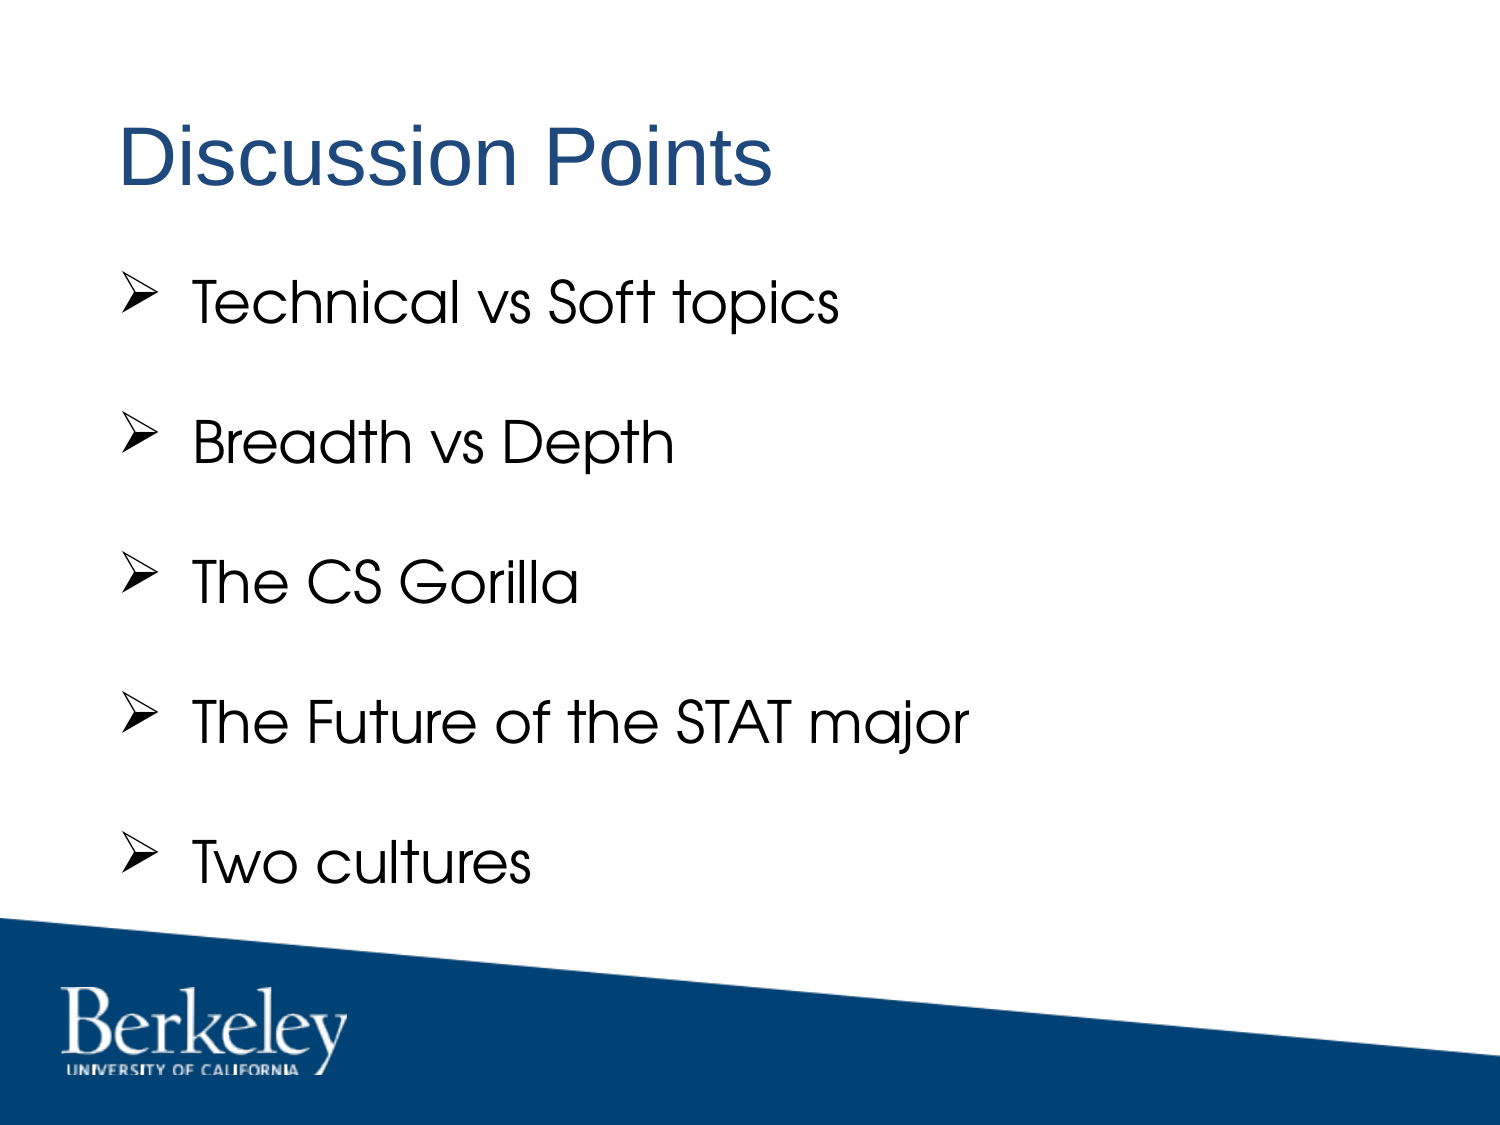

# Discussion Points
Technical vs Soft topics

Breadth vs Depth

The CS Gorilla

The Future of the STAT major

Two cultures